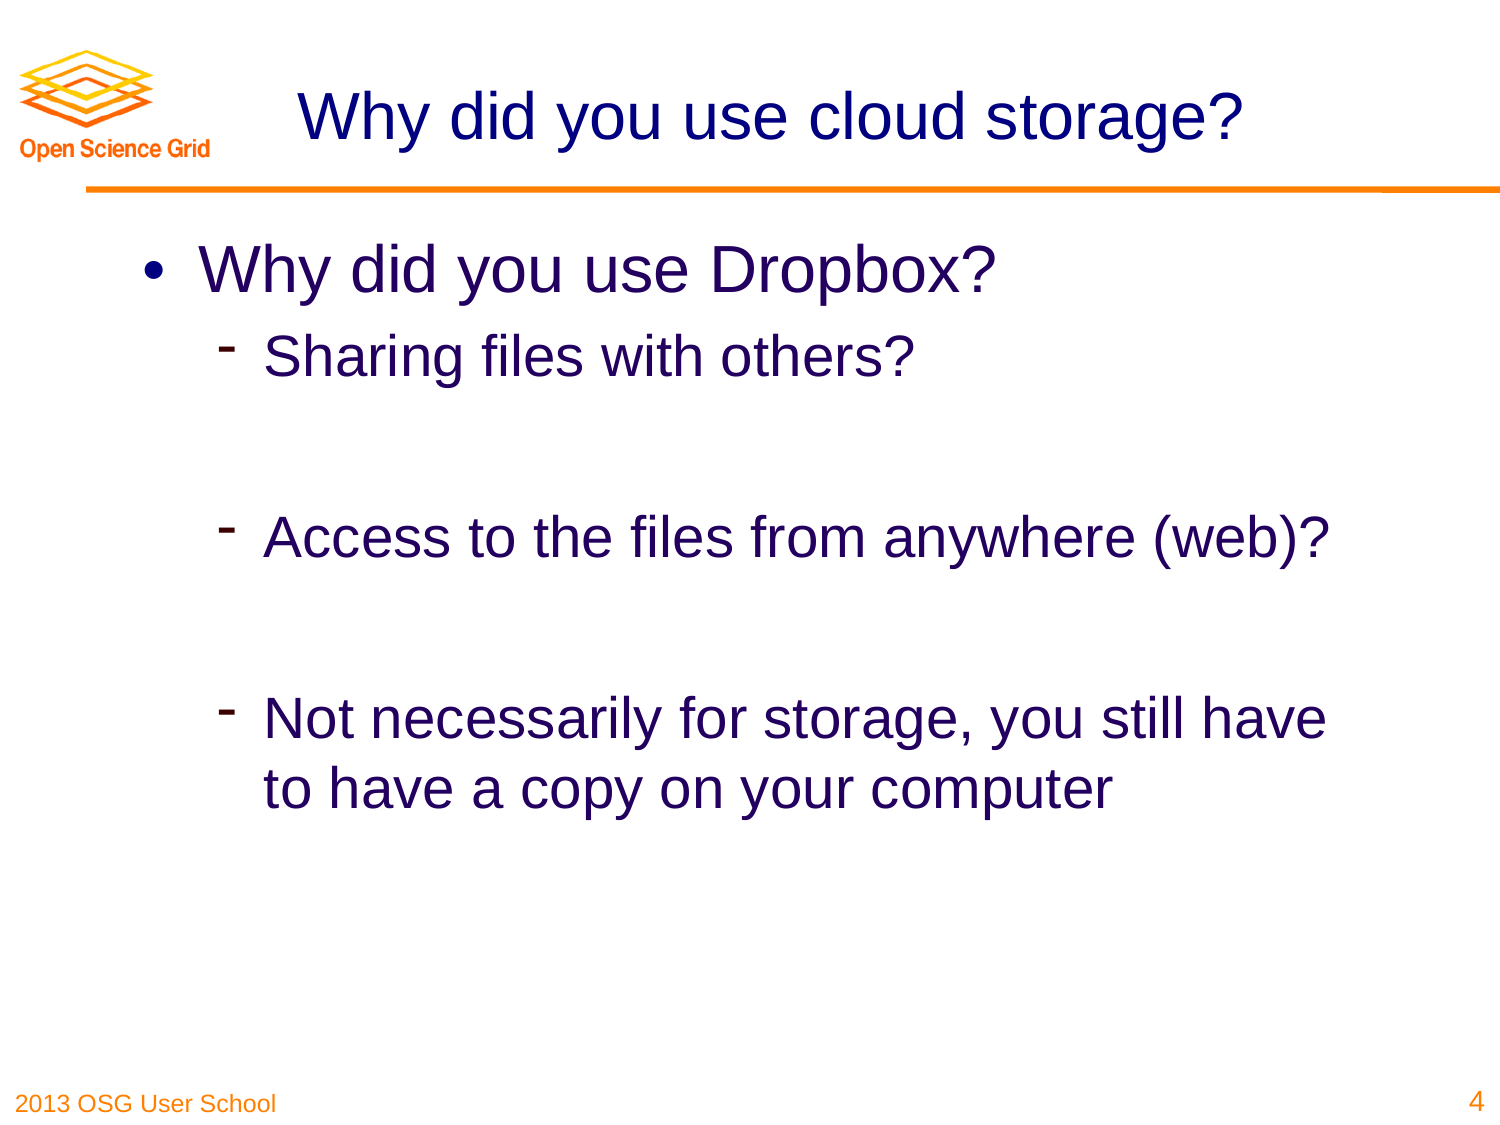

# Why did you use cloud storage?
Why did you use Dropbox?
Sharing files with others?

Access to the files from anywhere (web)?

Not necessarily for storage, you still have to have a copy on your computer

4